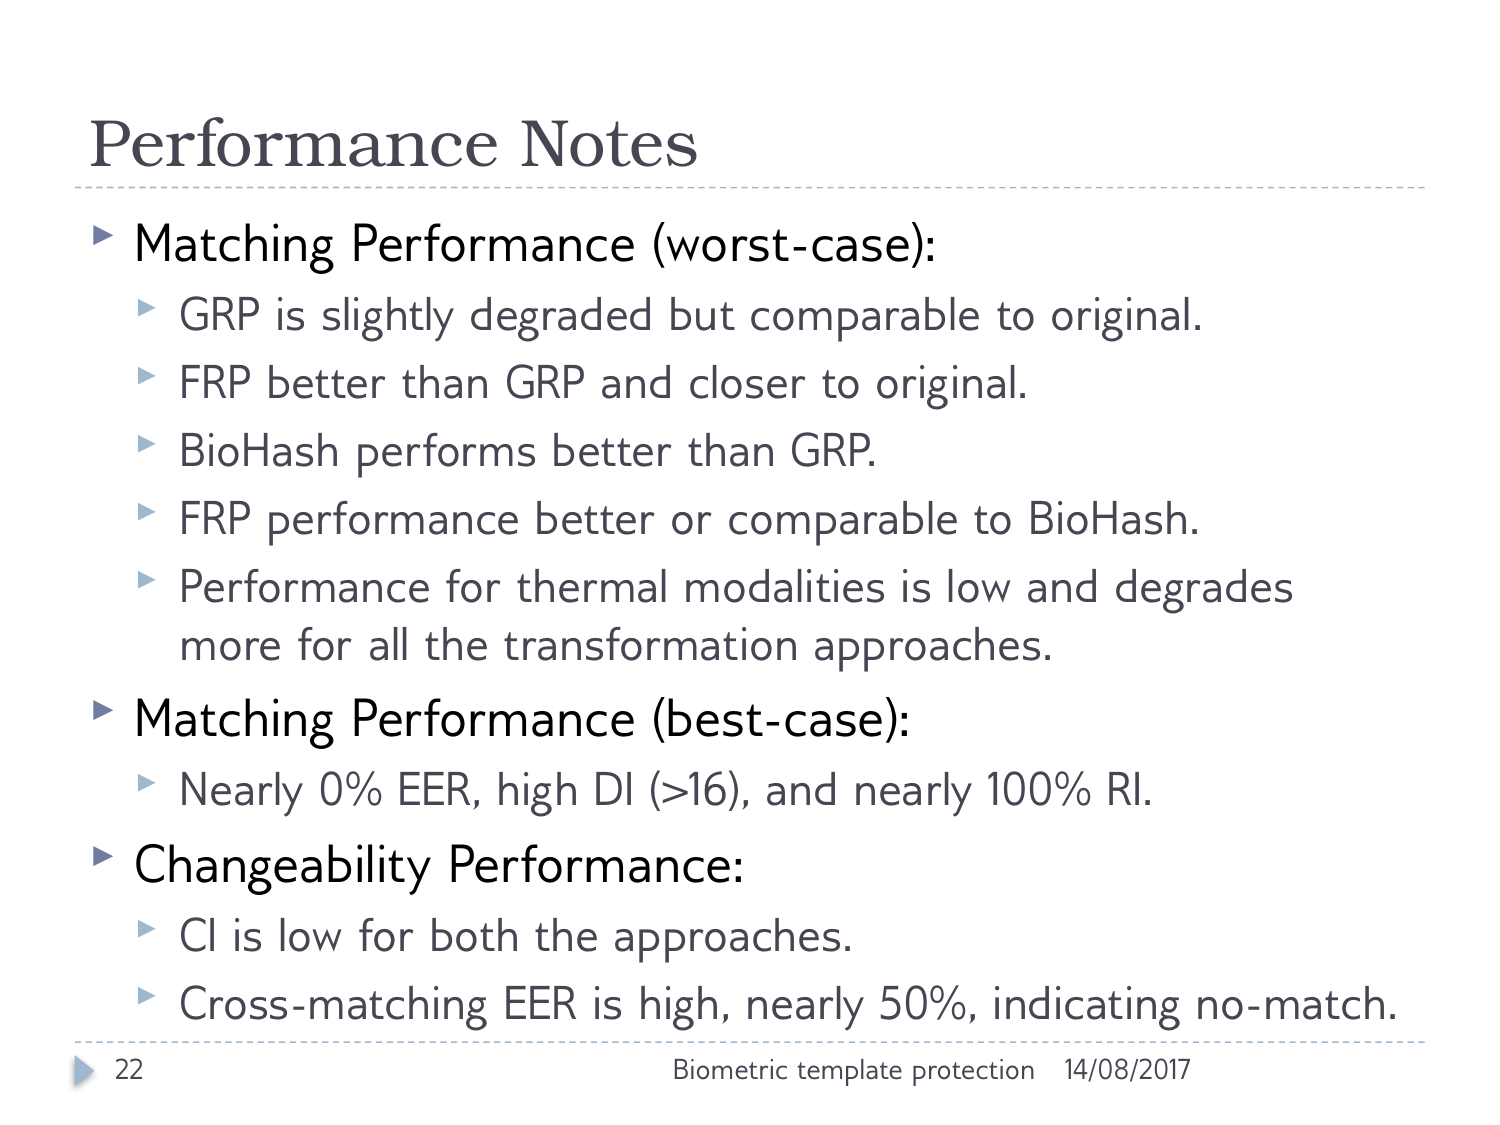

# Performance Notes
Matching Performance (worst-case):
GRP is slightly degraded but comparable to original.
FRP better than GRP and closer to original.
BioHash performs better than GRP.
FRP performance better or comparable to BioHash.
Performance for thermal modalities is low and degrades more for all the transformation approaches.
Matching Performance (best-case):
Nearly 0% EER, high DI (>16), and nearly 100% RI.
Changeability Performance:
CI is low for both the approaches.
Cross-matching EER is high, nearly 50%, indicating no-match.

22
Biometric template protection
14/08/2017